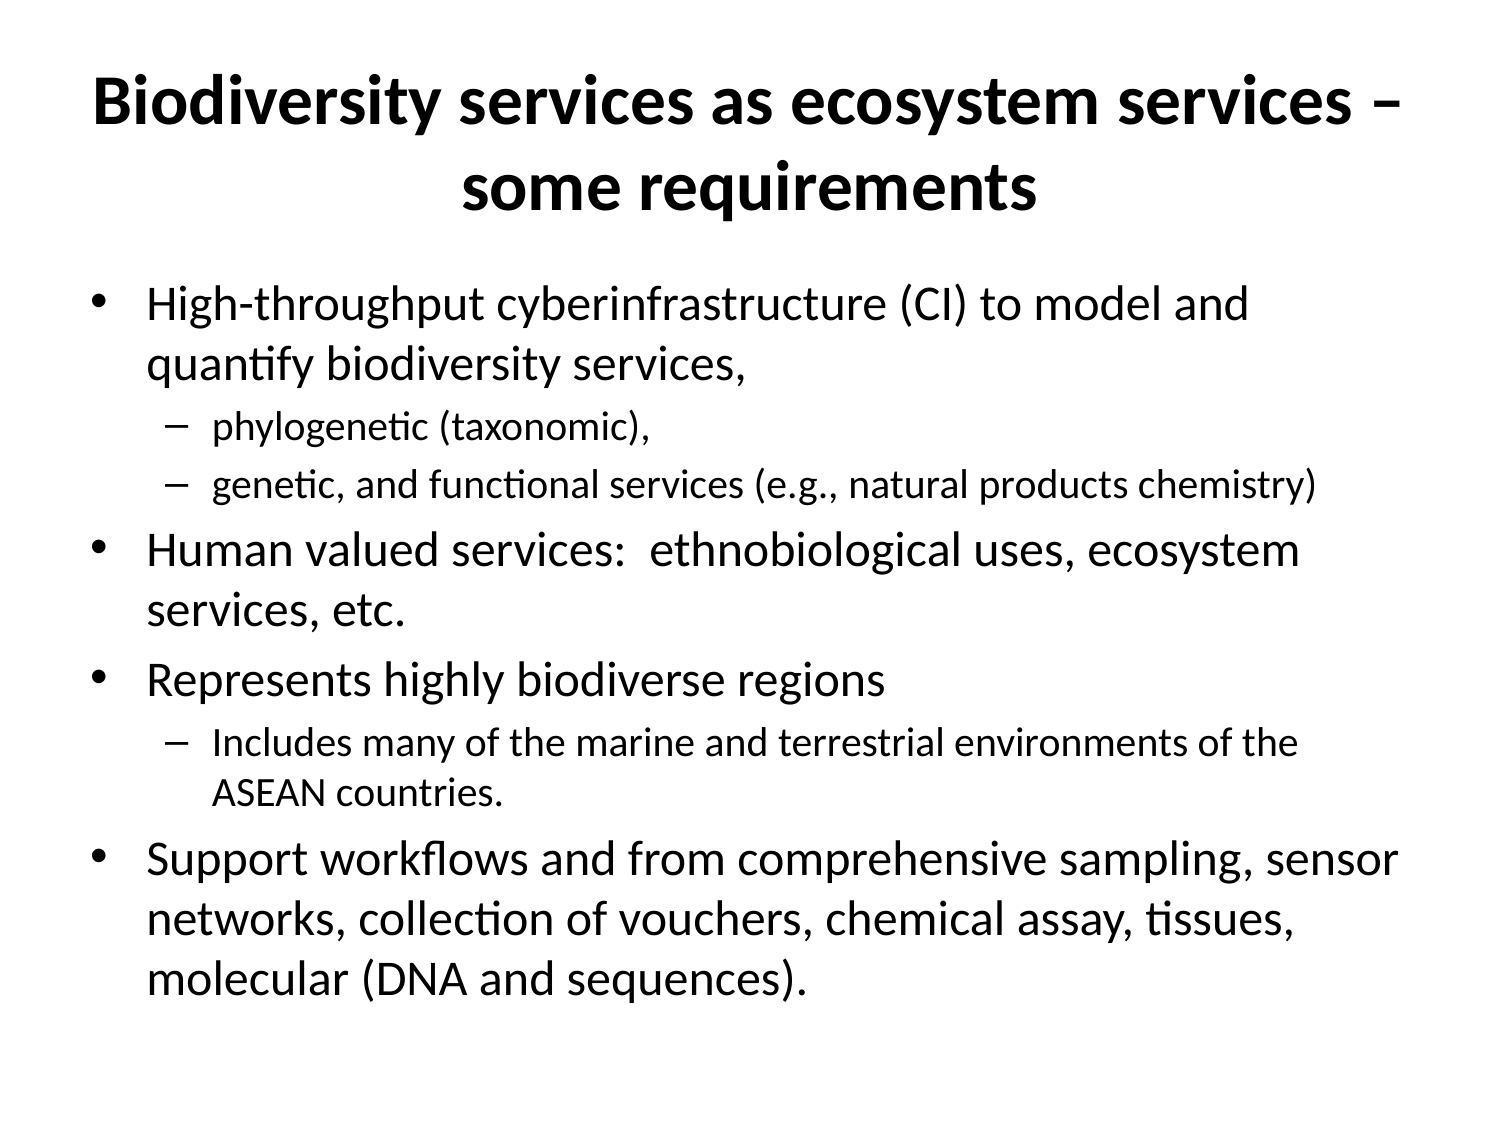

# Biodiversity services as ecosystem services – some requirements
High-throughput cyberinfrastructure (CI) to model and quantify biodiversity services,
phylogenetic (taxonomic),
genetic, and functional services (e.g., natural products chemistry)
Human valued services:  ethnobiological uses, ecosystem services, etc.
Represents highly biodiverse regions
Includes many of the marine and terrestrial environments of the ASEAN countries.
Support workflows and from comprehensive sampling, sensor networks, collection of vouchers, chemical assay, tissues, molecular (DNA and sequences).